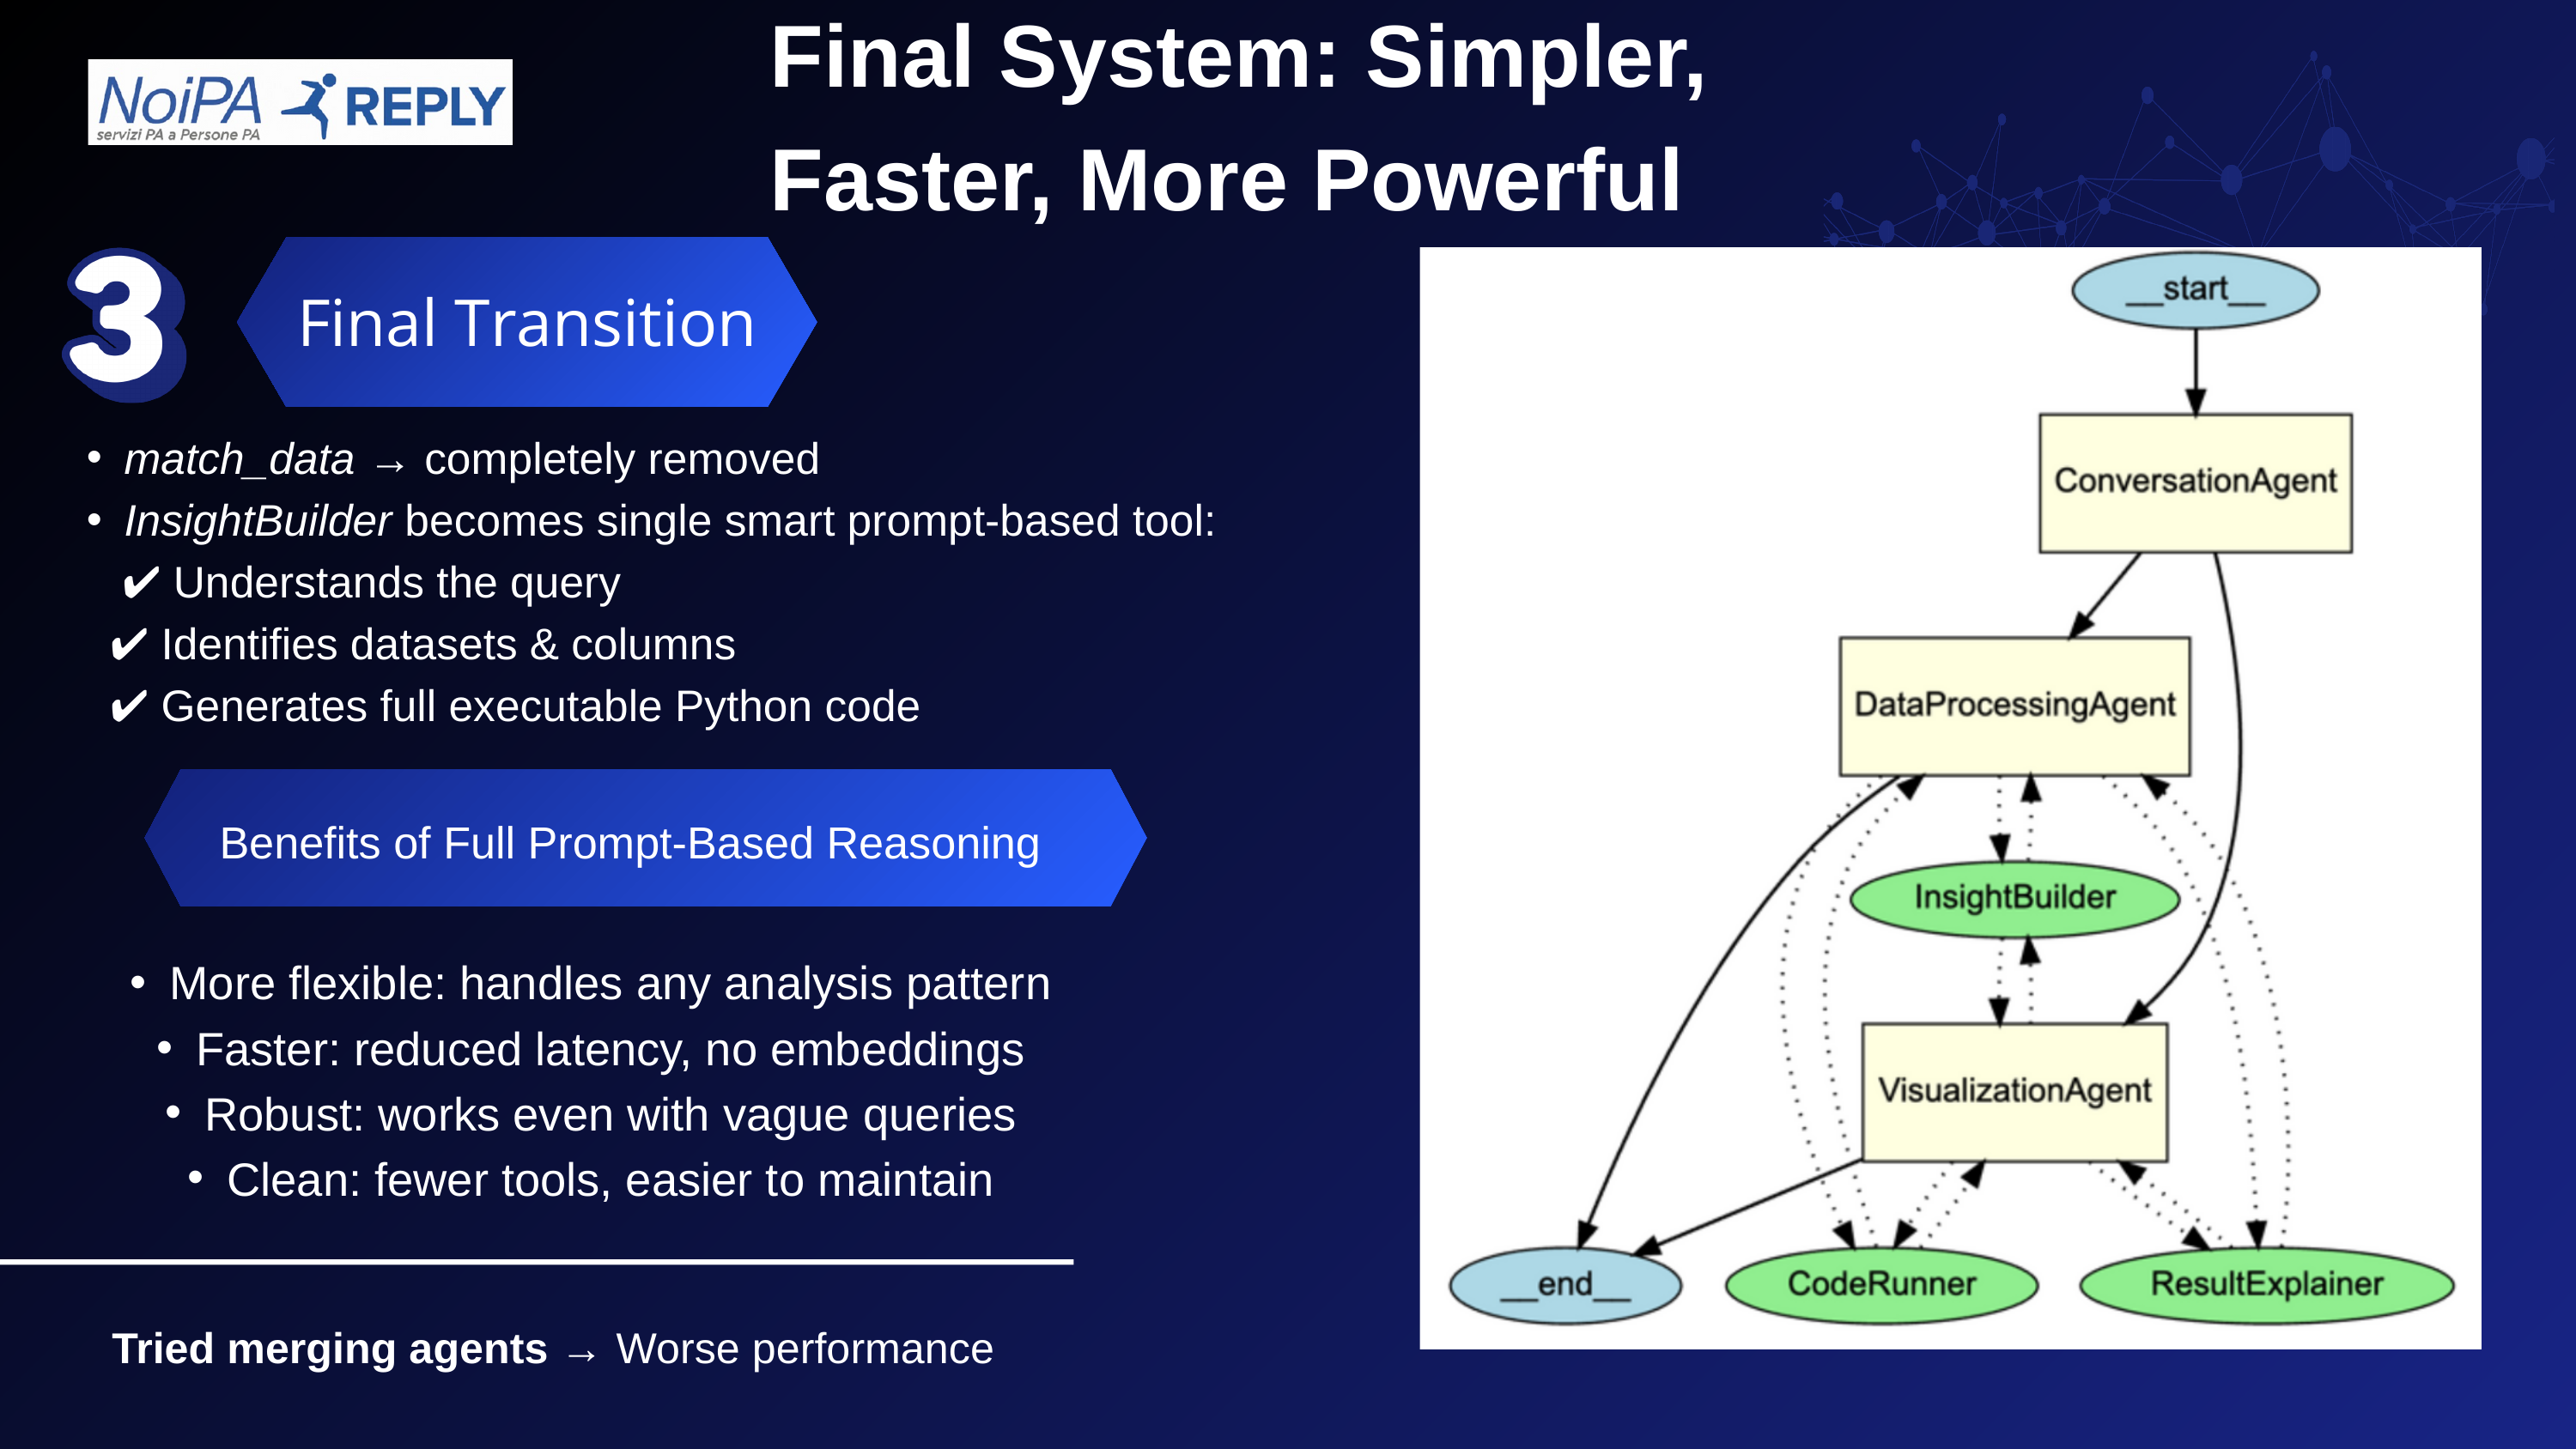

Final System: Simpler, Faster, More Powerful

Final Transition

match_data → completely removed
InsightBuilder becomes single smart prompt-based tool:
      ✔ Understands the query
     ✔ Identifies datasets & columns
     ✔ Generates full executable Python code

Benefits of Full Prompt-Based Reasoning
More flexible: handles any analysis pattern
Faster: reduced latency, no embeddings
Robust: works even with vague queries
Clean: fewer tools, easier to maintain

Tried merging agents → Worse performance